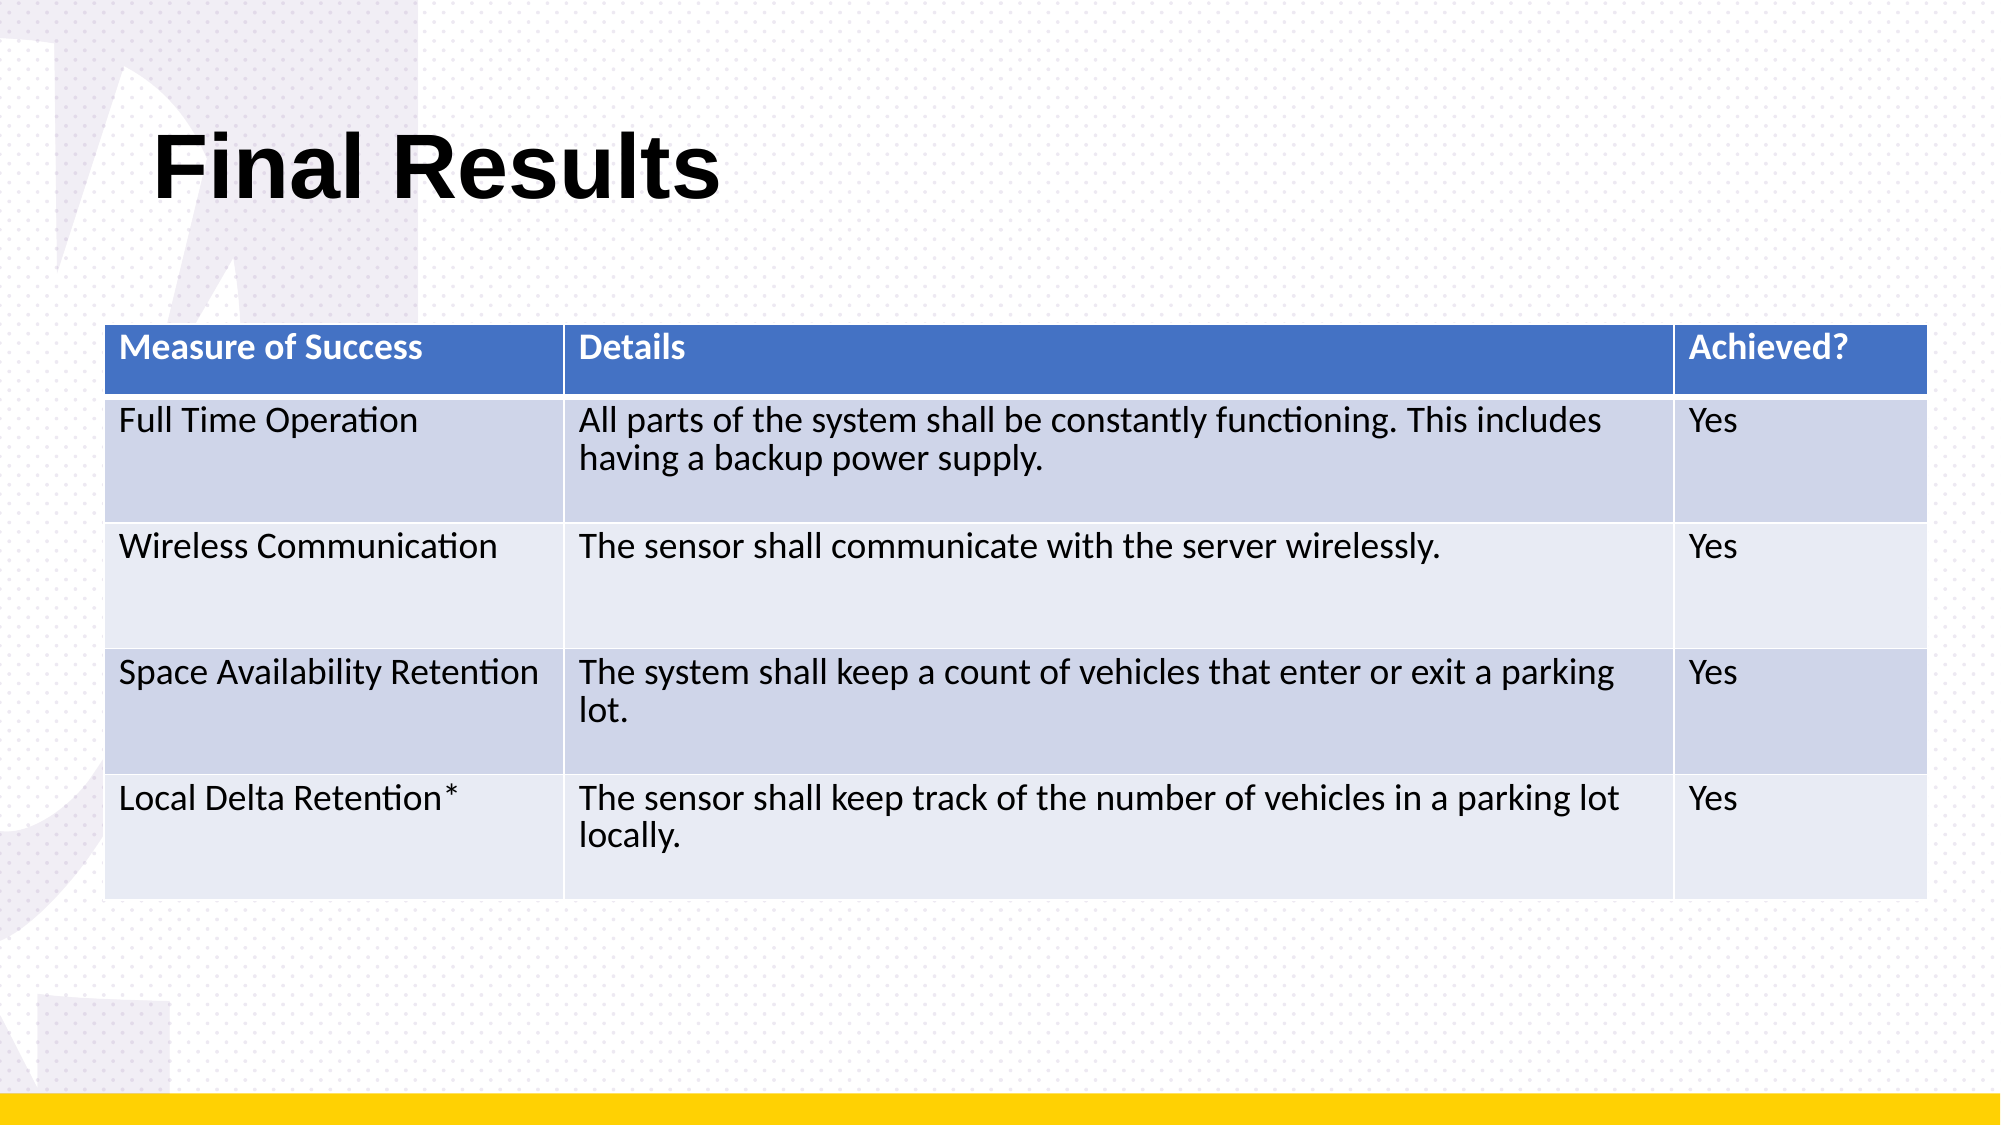

# Final Results
| Measure of Success | Details | Achieved? |
| --- | --- | --- |
| Full Time Operation | All parts of the system shall be constantly functioning. This includes having a backup power supply. | Yes |
| Wireless Communication | The sensor shall communicate with the server wirelessly. | Yes |
| Space Availability Retention | The system shall keep a count of vehicles that enter or exit a parking lot. | Yes |
| Local Delta Retention\* | The sensor shall keep track of the number of vehicles in a parking lot locally. | Yes |